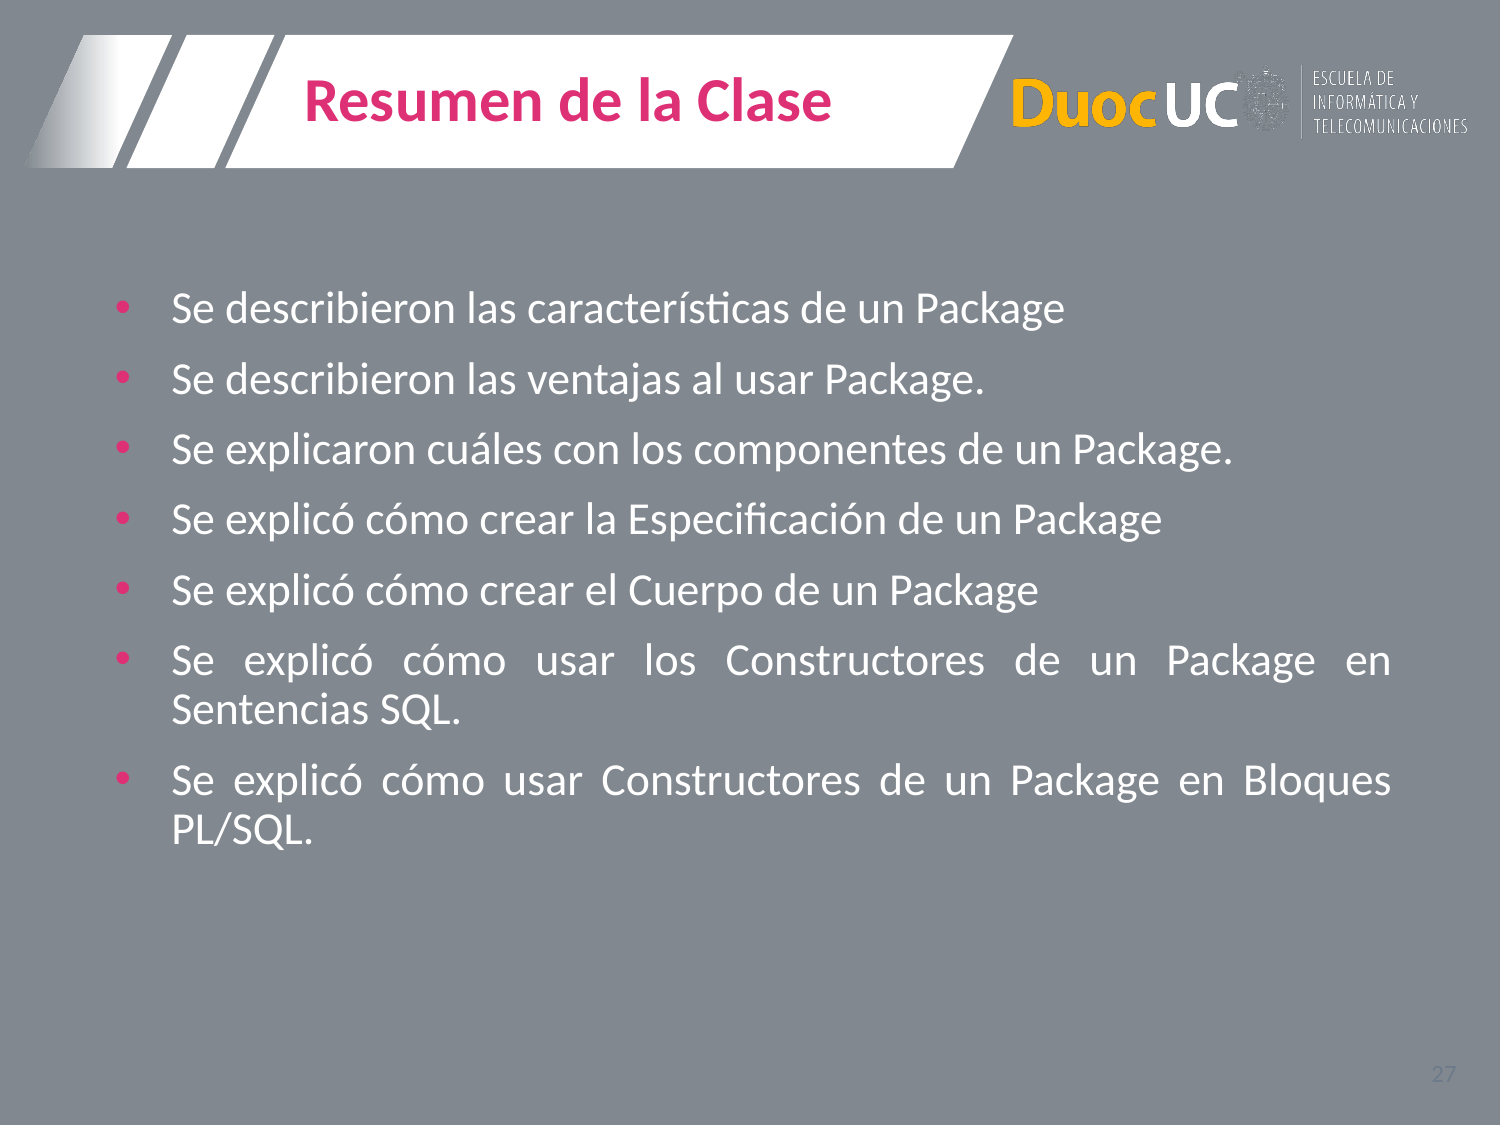

# Resumen de la Clase
Se describieron las características de un Package
Se describieron las ventajas al usar Package.
Se explicaron cuáles con los componentes de un Package.
Se explicó cómo crear la Especificación de un Package
Se explicó cómo crear el Cuerpo de un Package
Se explicó cómo usar los Constructores de un Package en Sentencias SQL.
Se explicó cómo usar Constructores de un Package en Bloques PL/SQL.
27